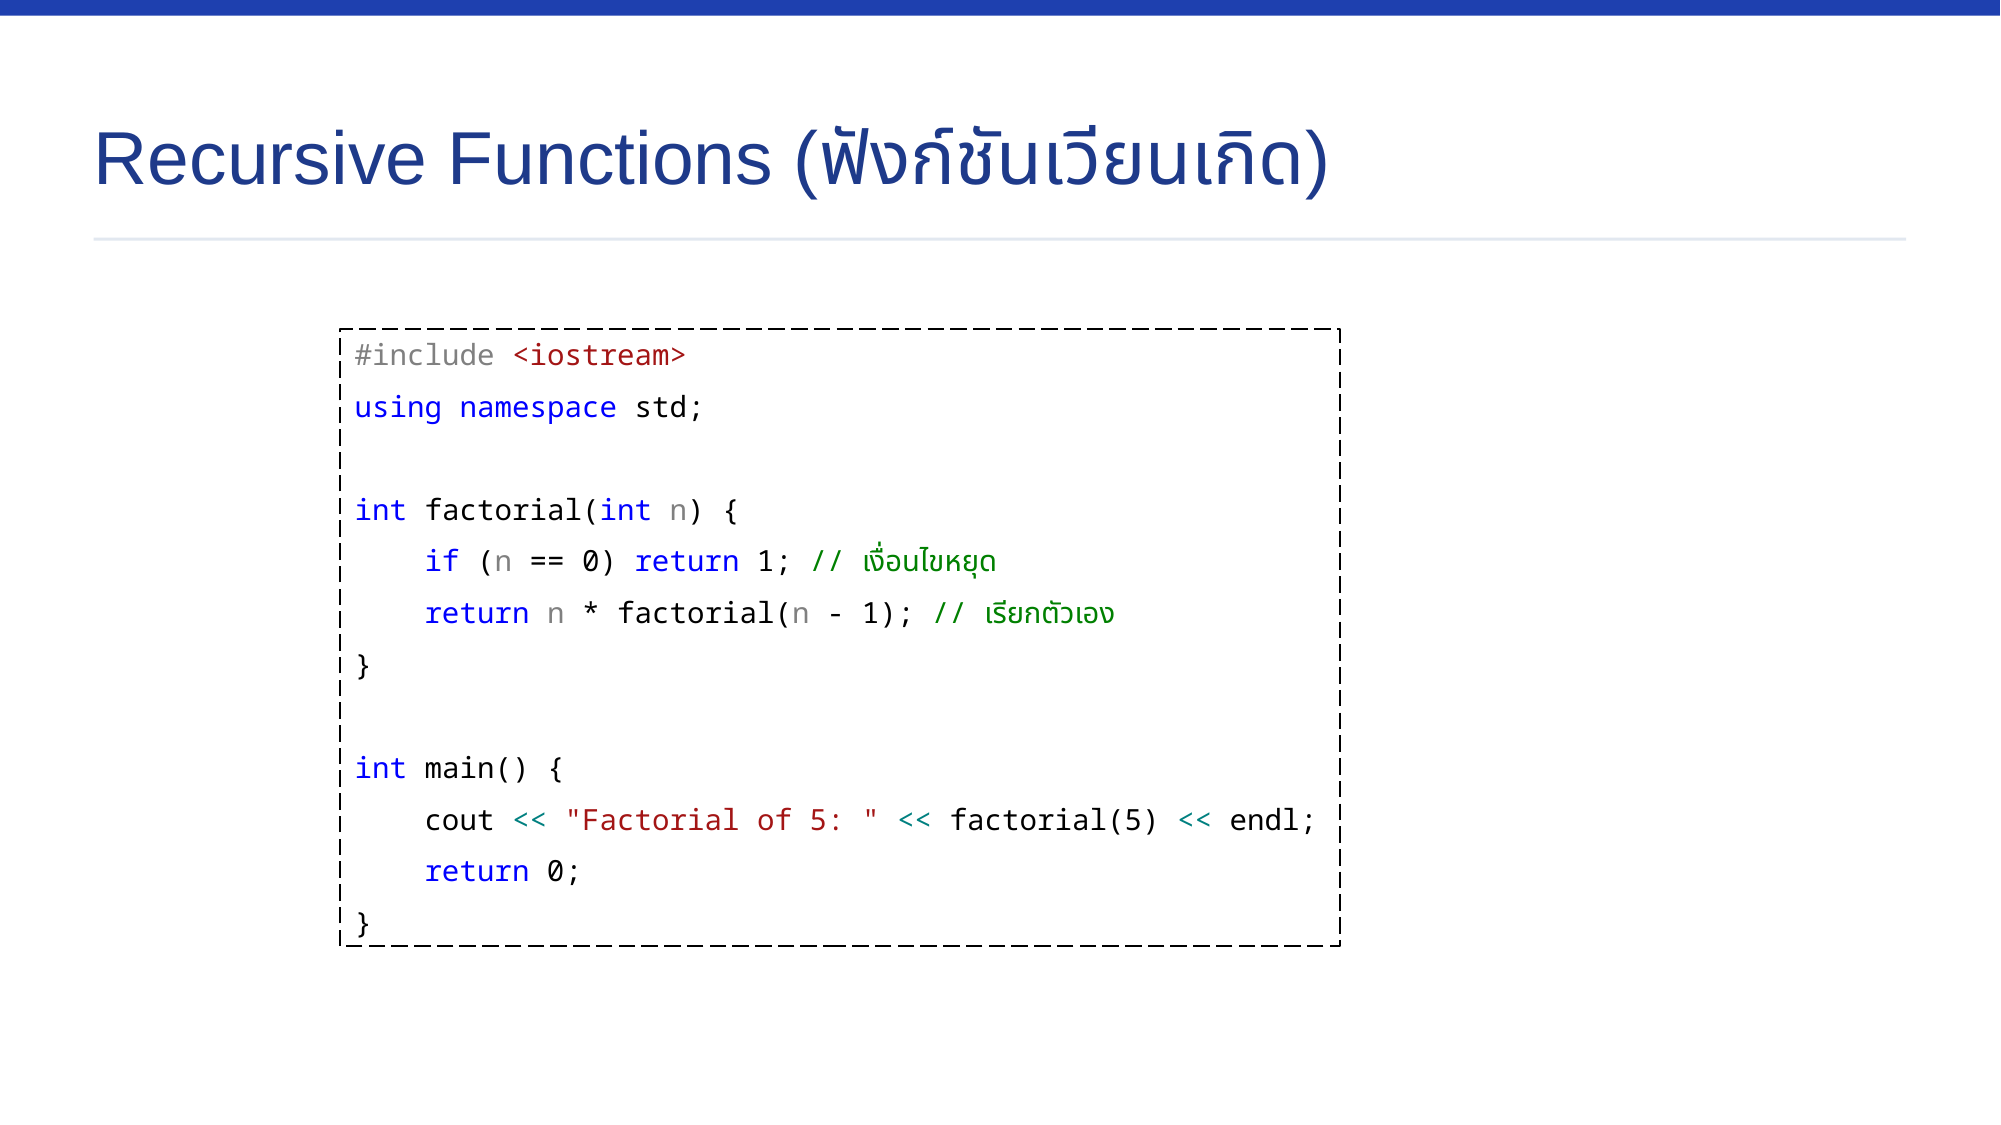

Recursive Functions (ฟังก์ชันเวียนเกิด)

#include <iostream>
using namespace std;

int factorial(int n) {
    if (n == 0) return 1; // เงื่อนไขหยุด
    return n * factorial(n - 1); // เรียกตัวเอง
}

int main() {
    cout << "Factorial of 5: " << factorial(5) << endl;
    return 0;
}